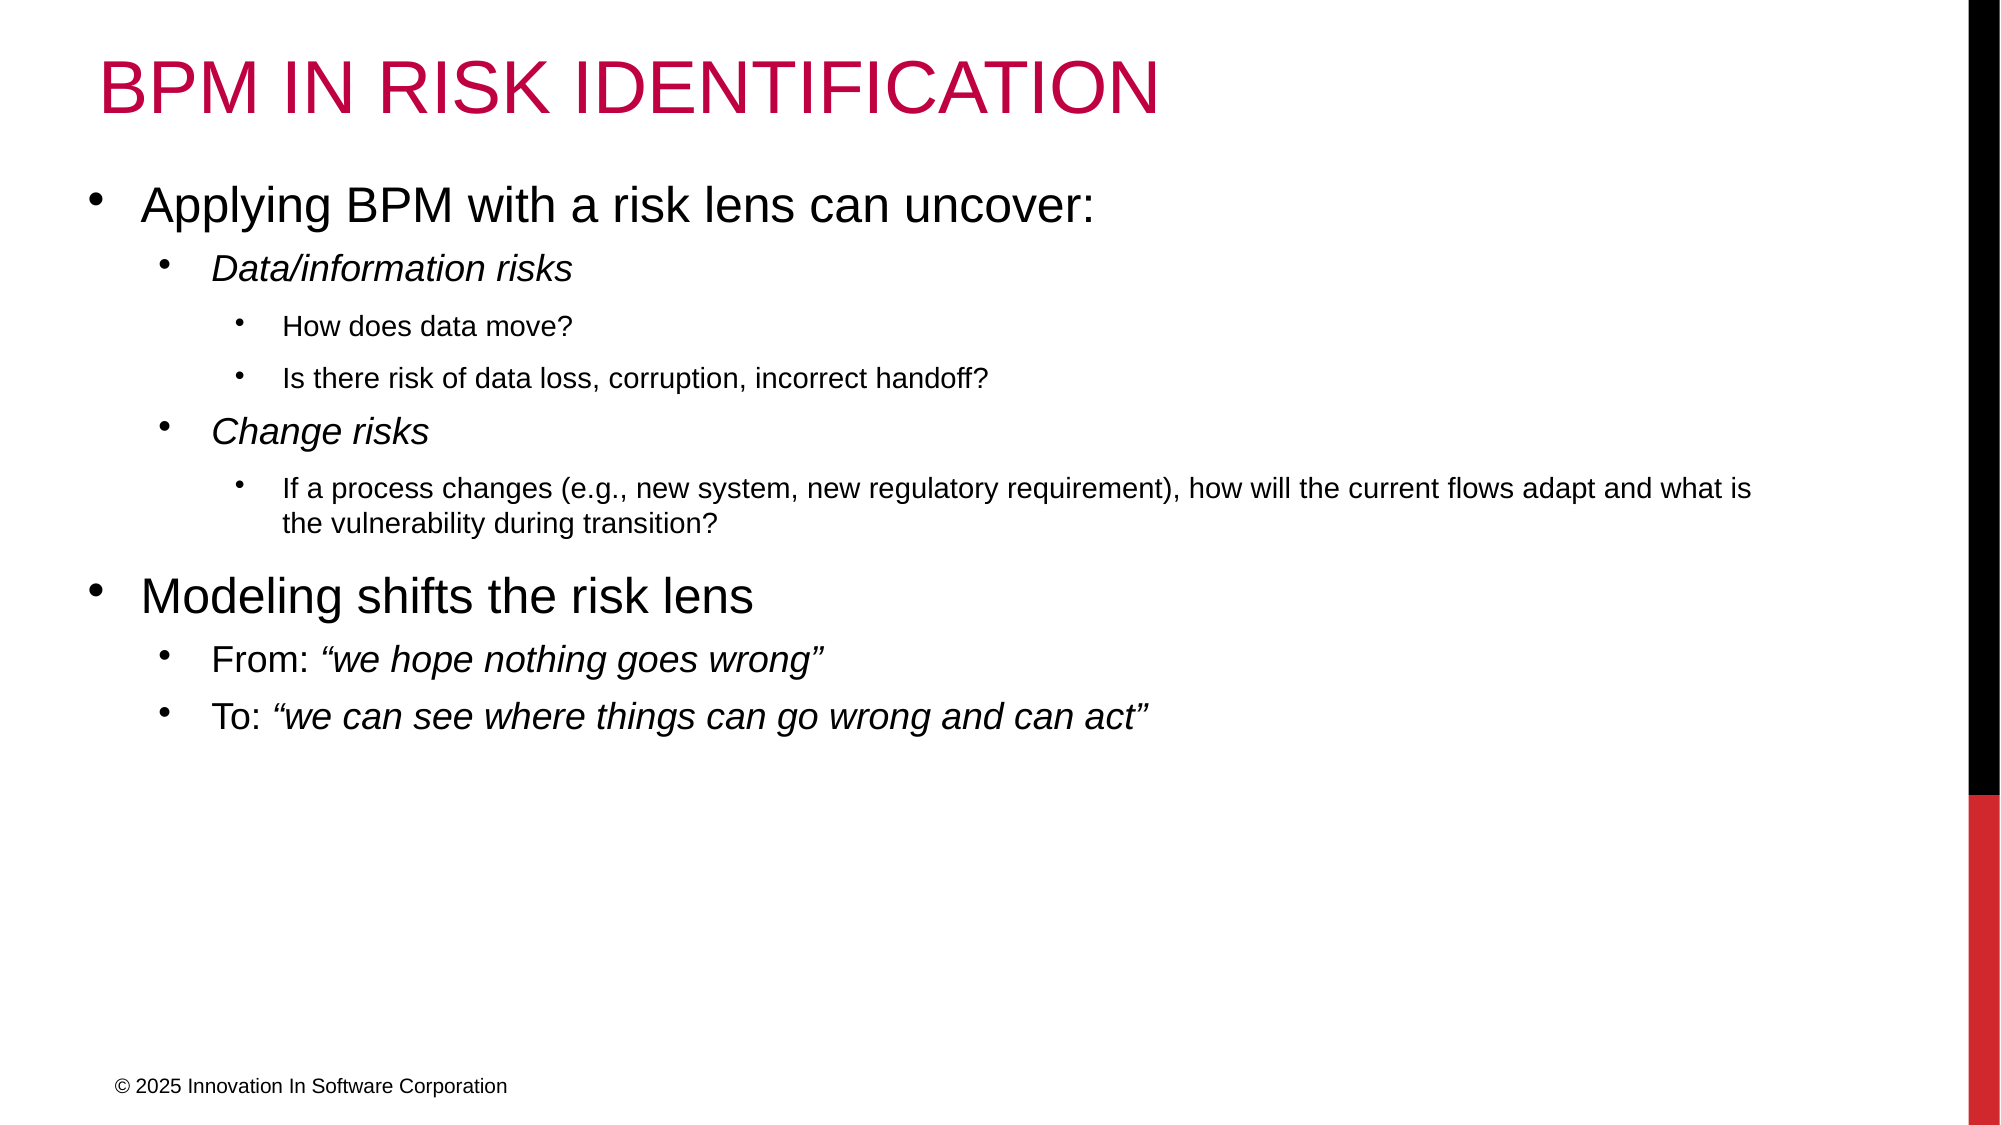

# BPM in Risk Identification
Applying BPM with a risk lens can uncover:
Data/information risks
How does data move?
Is there risk of data loss, corruption, incorrect handoff?
Change risks
If a process changes (e.g., new system, new regulatory requirement), how will the current flows adapt and what is the vulnerability during transition?
Modeling shifts the risk lens
From: “we hope nothing goes wrong”
To: “we can see where things can go wrong and can act”

© 2025 Innovation In Software Corporation